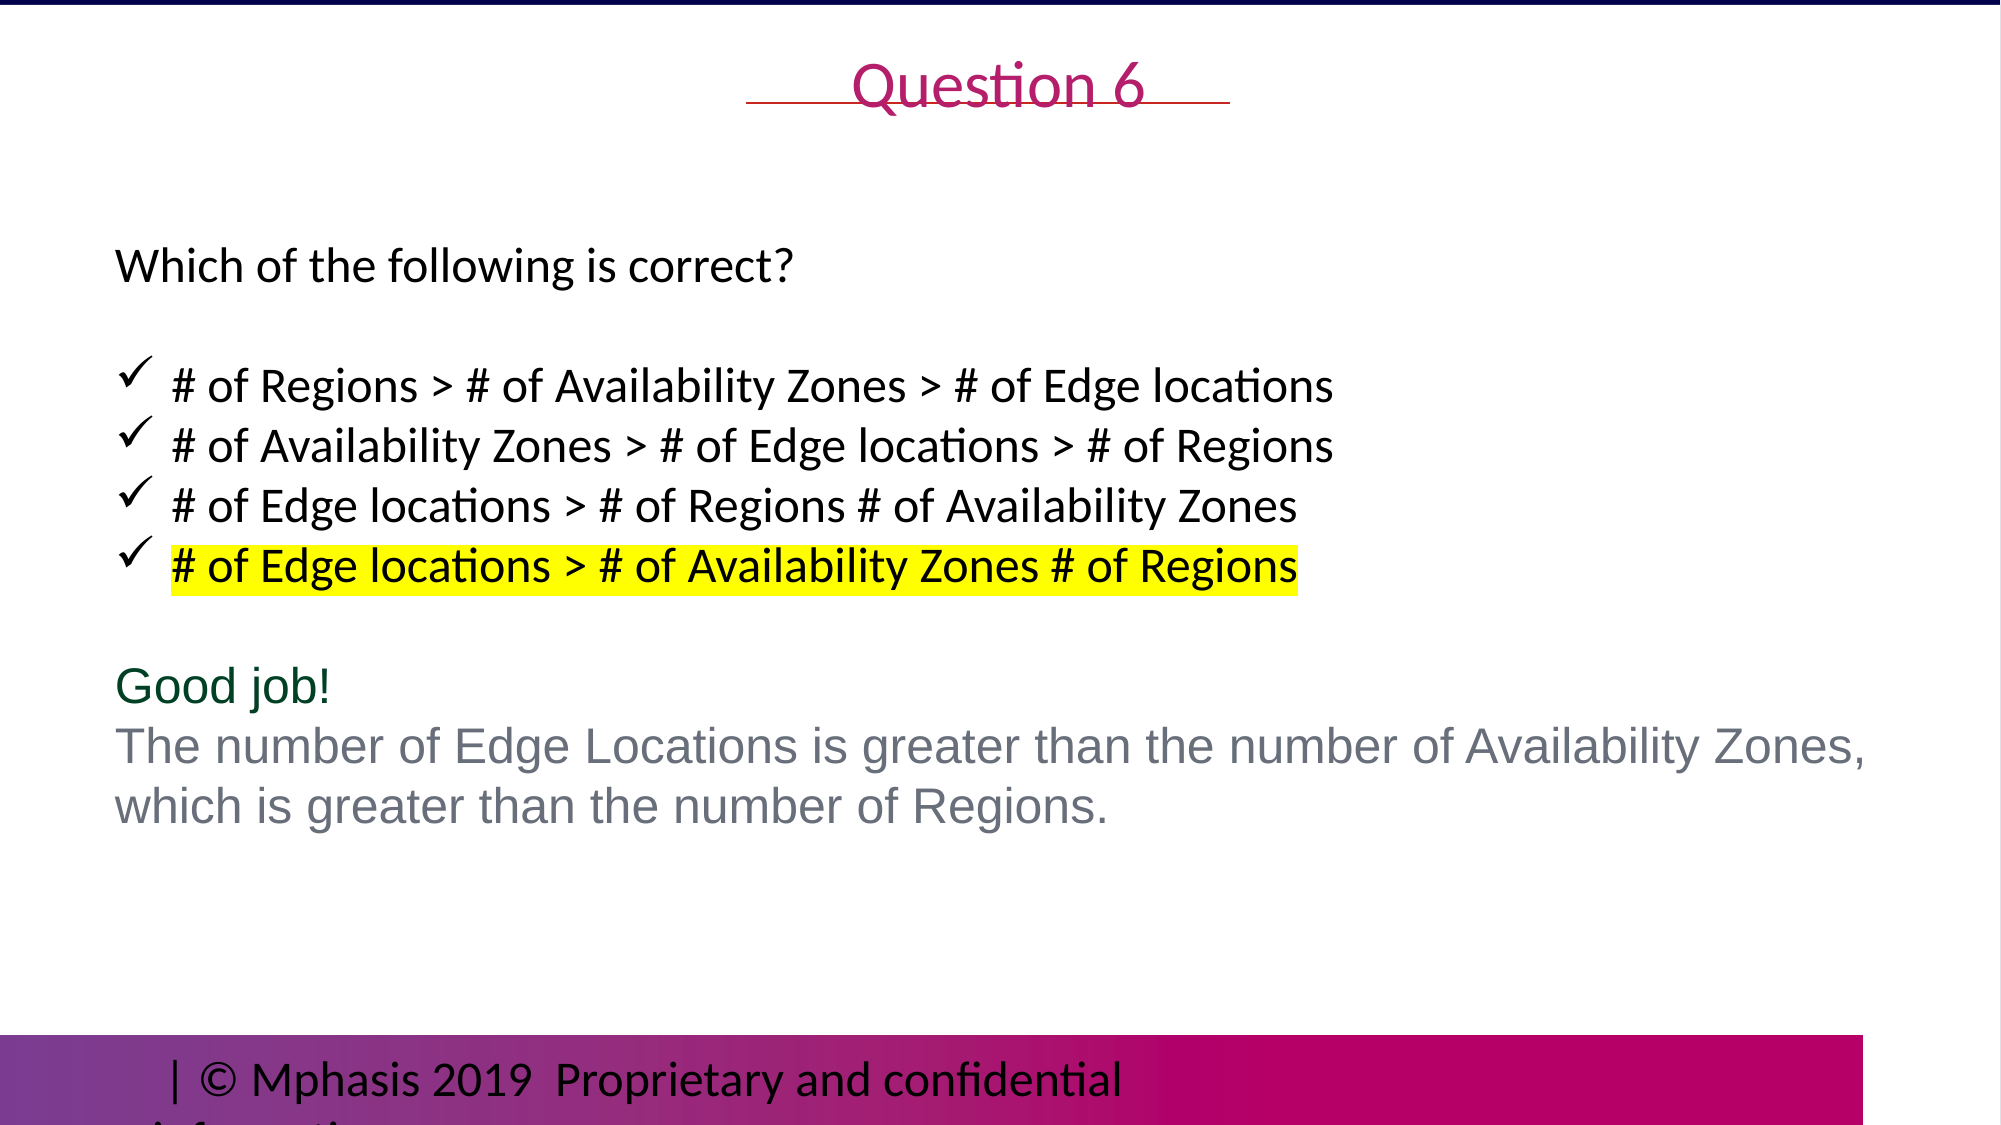

Question 6
Which of the following is correct?

# of Regions > # of Availability Zones > # of Edge locations
# of Availability Zones > # of Edge locations > # of Regions
# of Edge locations > # of Regions # of Availability Zones
# of Edge locations > # of Availability Zones # of Regions

Good job!
The number of Edge Locations is greater than the number of Availability Zones, which is greater than the number of Regions.

 | © Mphasis 2019  Proprietary and confidential information
78